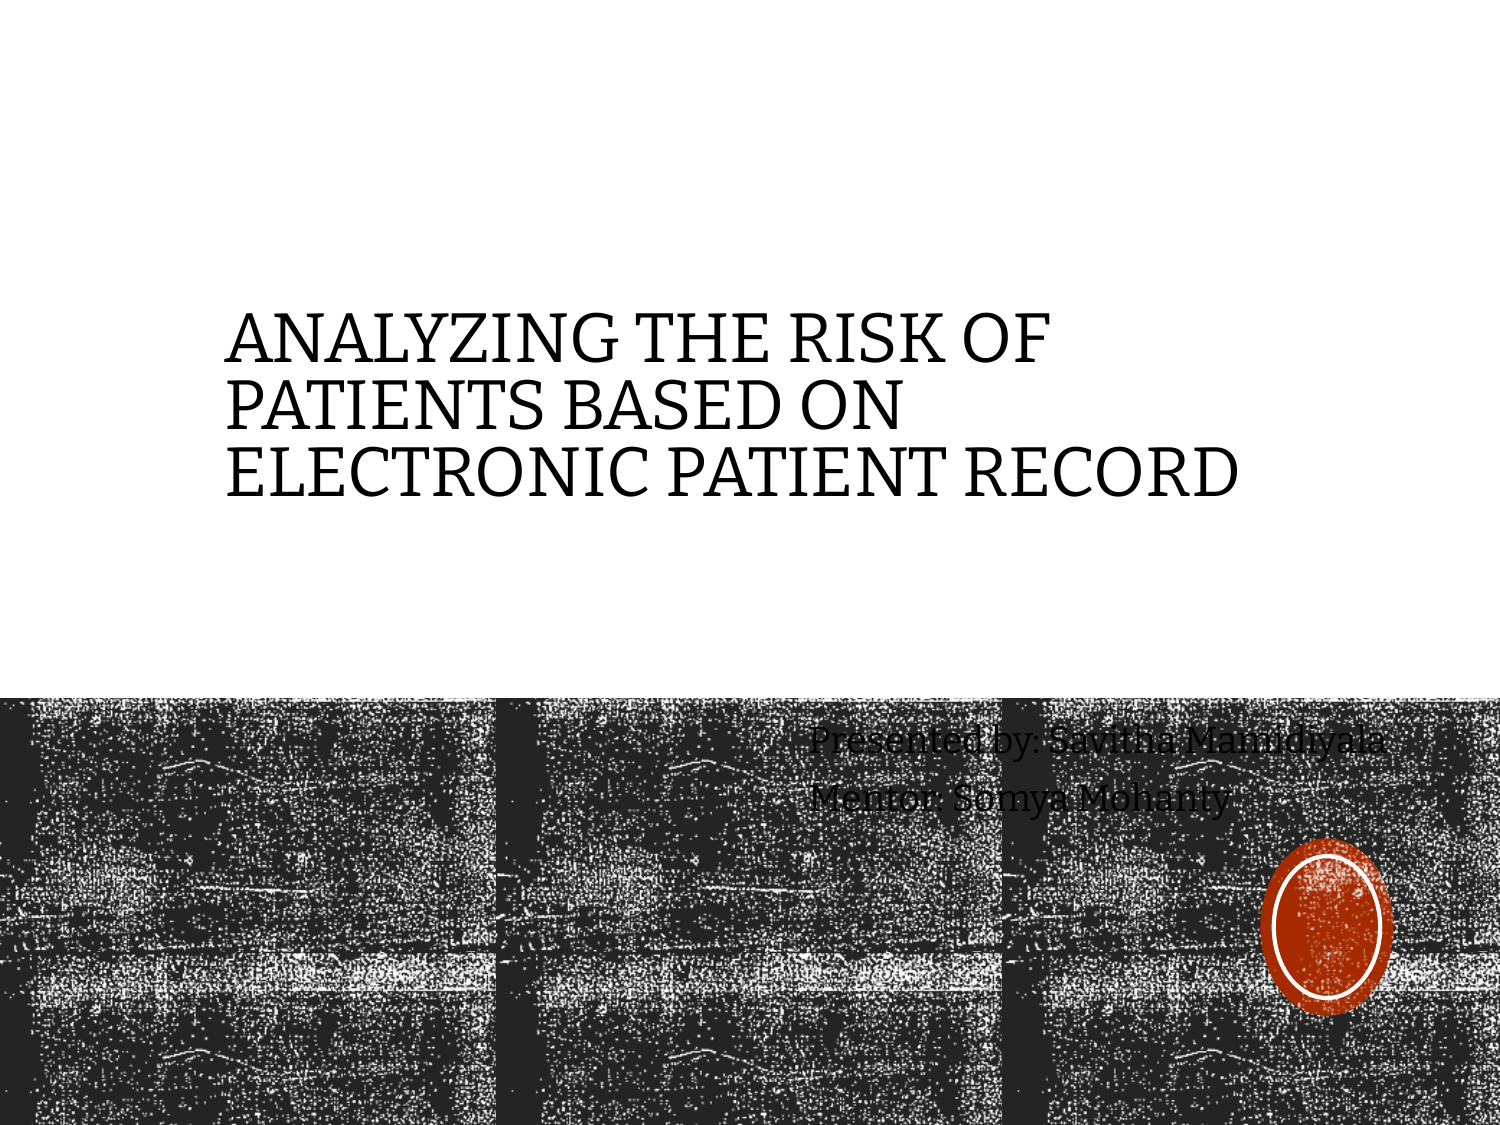

# ANALYZING THE RISK OF PATIENTs BASED ON ELECTRONIC PATIENT RECORD

Presented by: Savitha Mamidiyala
Mentor: Somya Mohanty